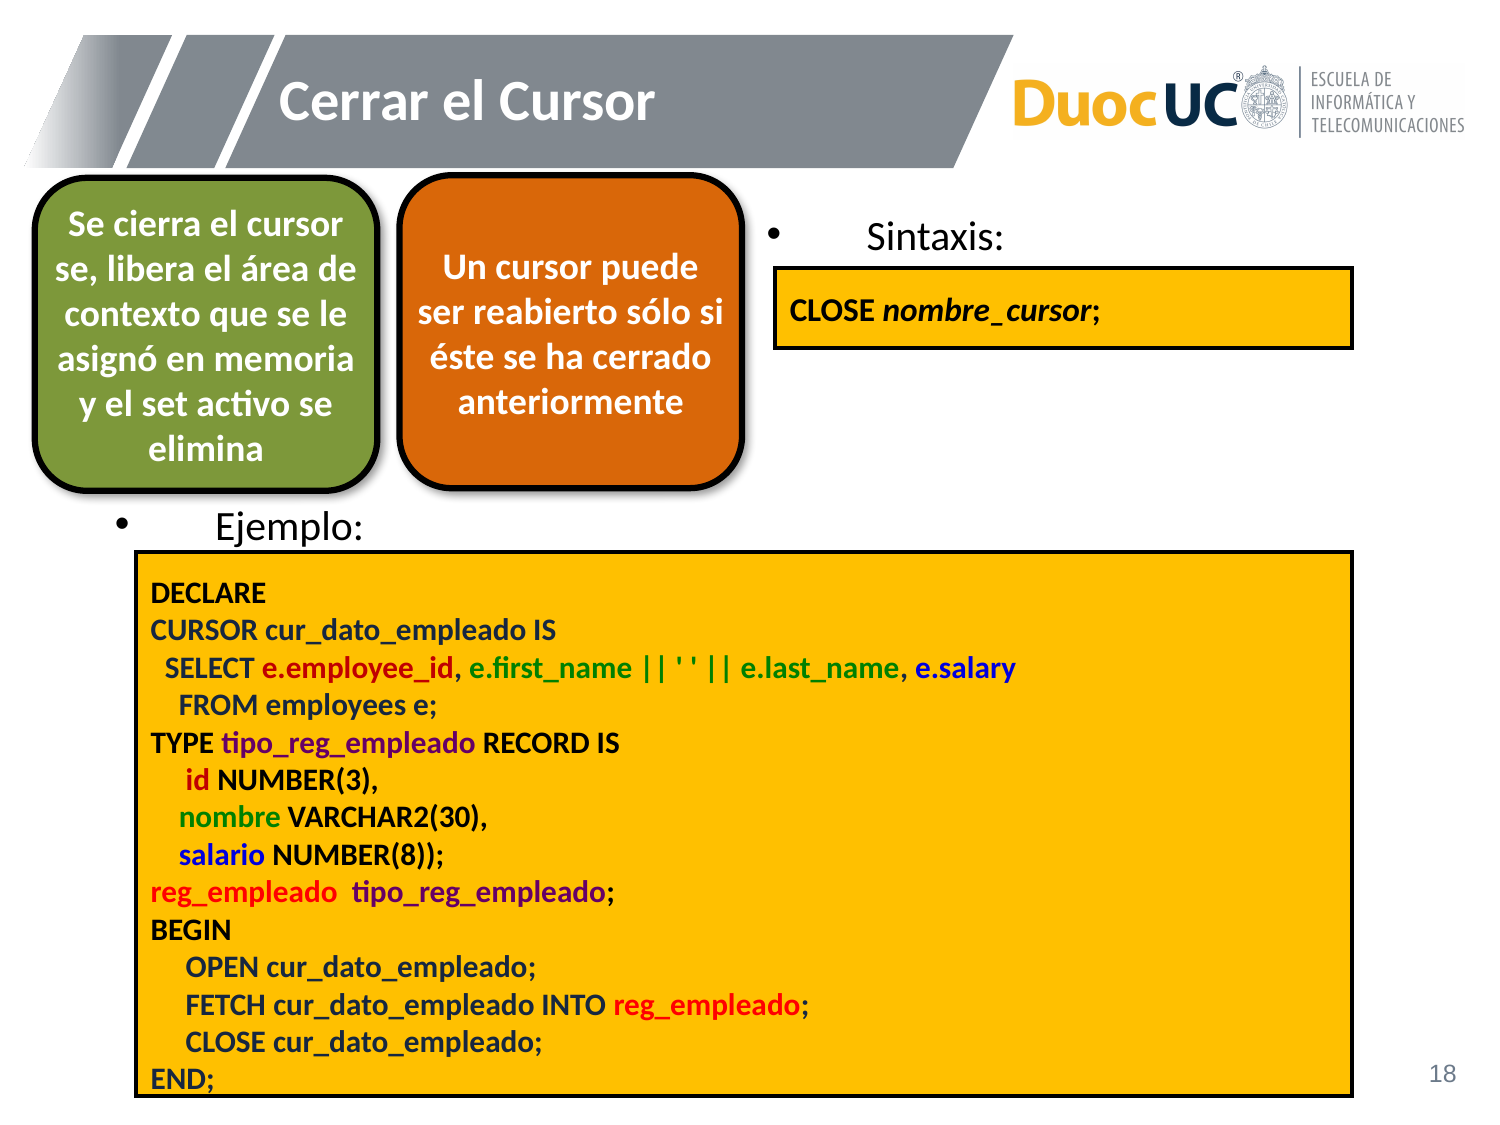

# Cerrar el Cursor
Un cursor puede ser reabierto sólo si éste se ha cerrado anteriormente
Se cierra el cursor se, libera el área de contexto que se le asignó en memoria y el set activo se elimina
Sintaxis:

CLOSE nombre_cursor;

Ejemplo:

DECLARE
CURSOR cur_dato_empleado IS
  SELECT e.employee_id, e.first_name || ' ' || e.last_name, e.salary
    FROM employees e;
TYPE tipo_reg_empleado RECORD IS
     id NUMBER(3),
    nombre VARCHAR2(30),
    salario NUMBER(8));
reg_empleado  tipo_reg_empleado;
BEGIN
     OPEN cur_dato_empleado;
     FETCH cur_dato_empleado INTO reg_empleado;
     CLOSE cur_dato_empleado;
END;